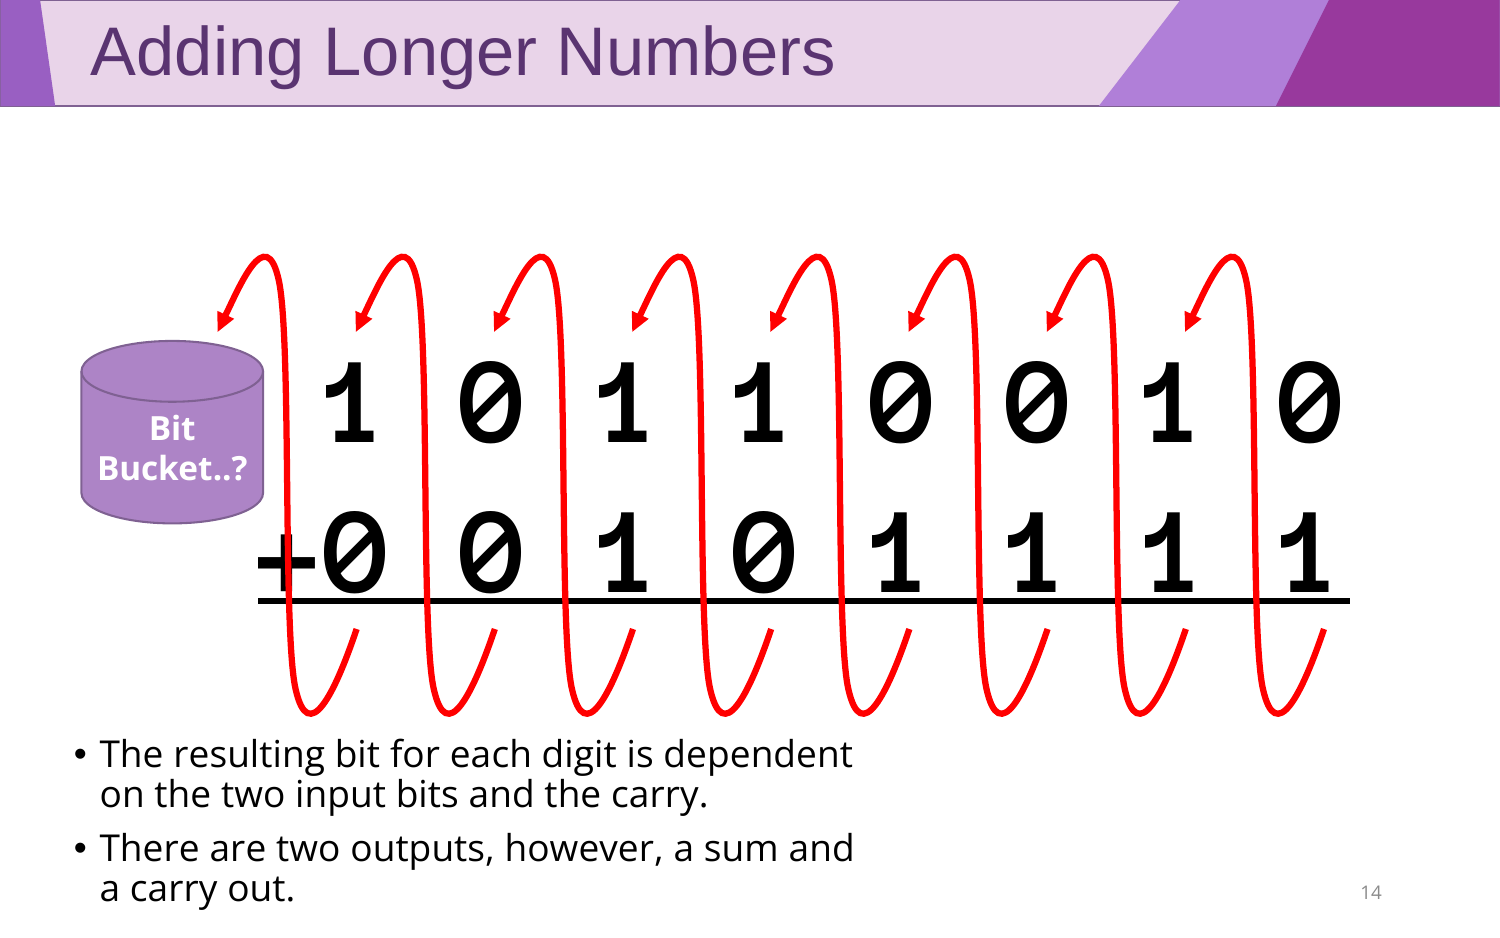

# Adding Longer Numbers

 1 0 1 1 0 0 1 0
+0 0 1 0 1 1 1 1
Bit Bucket..?
The resulting bit for each digit is dependent
on the two input bits and the carry.
There are two outputs, however, a sum and
a carry out.
14